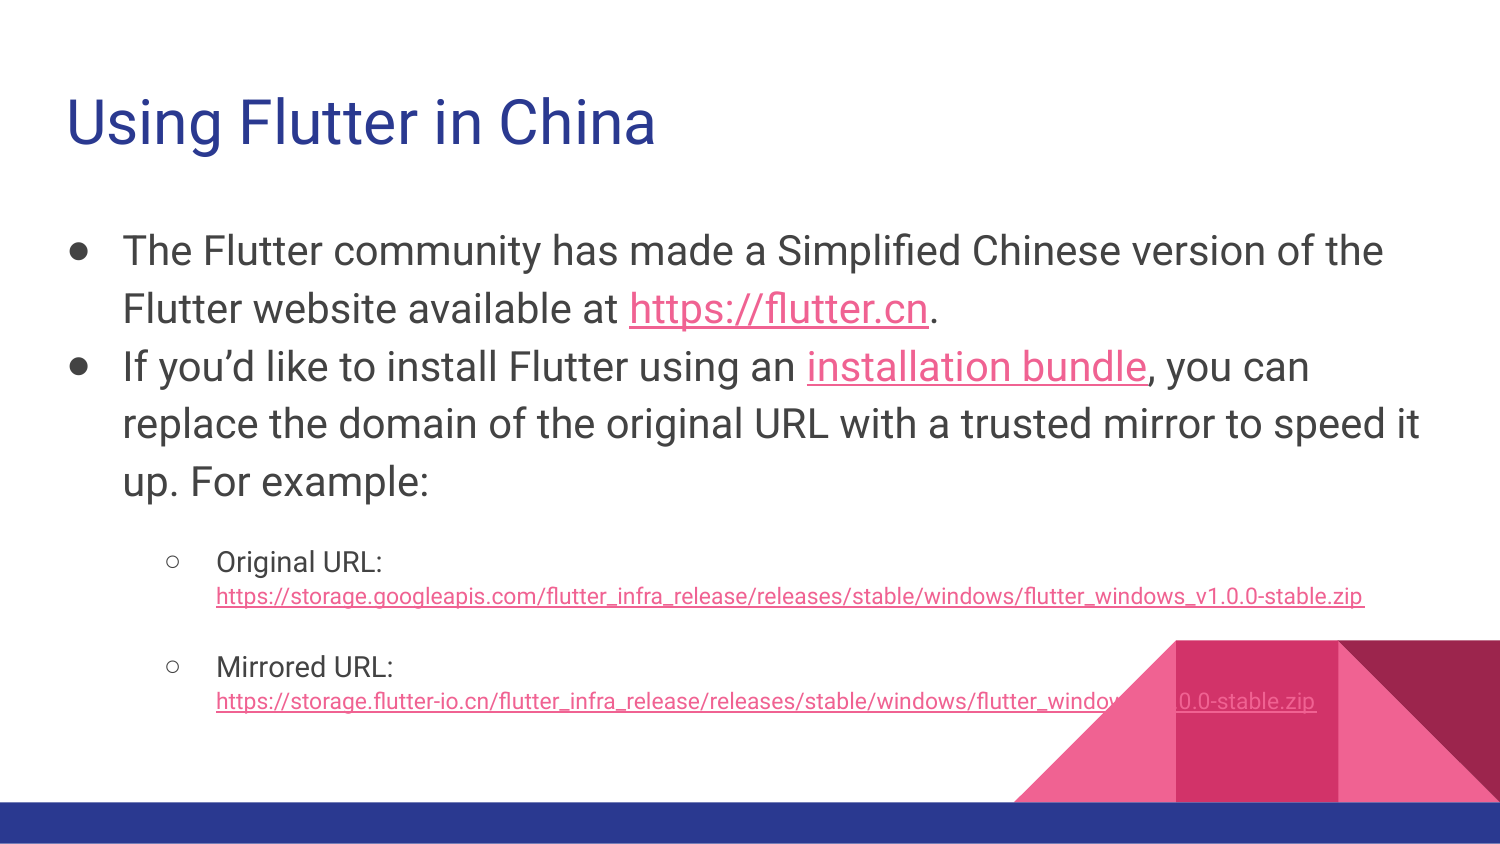

# Using Flutter in China
The Flutter community has made a Simplified Chinese version of the Flutter website available at https://flutter.cn.
If you’d like to install Flutter using an installation bundle, you can replace the domain of the original URL with a trusted mirror to speed it up. For example:
Original URL:
https://storage.googleapis.com/flutter_infra_release/releases/stable/windows/flutter_windows_v1.0.0-stable.zip
Mirrored URL:
https://storage.flutter-io.cn/flutter_infra_release/releases/stable/windows/flutter_windows_v1.0.0-stable.zip